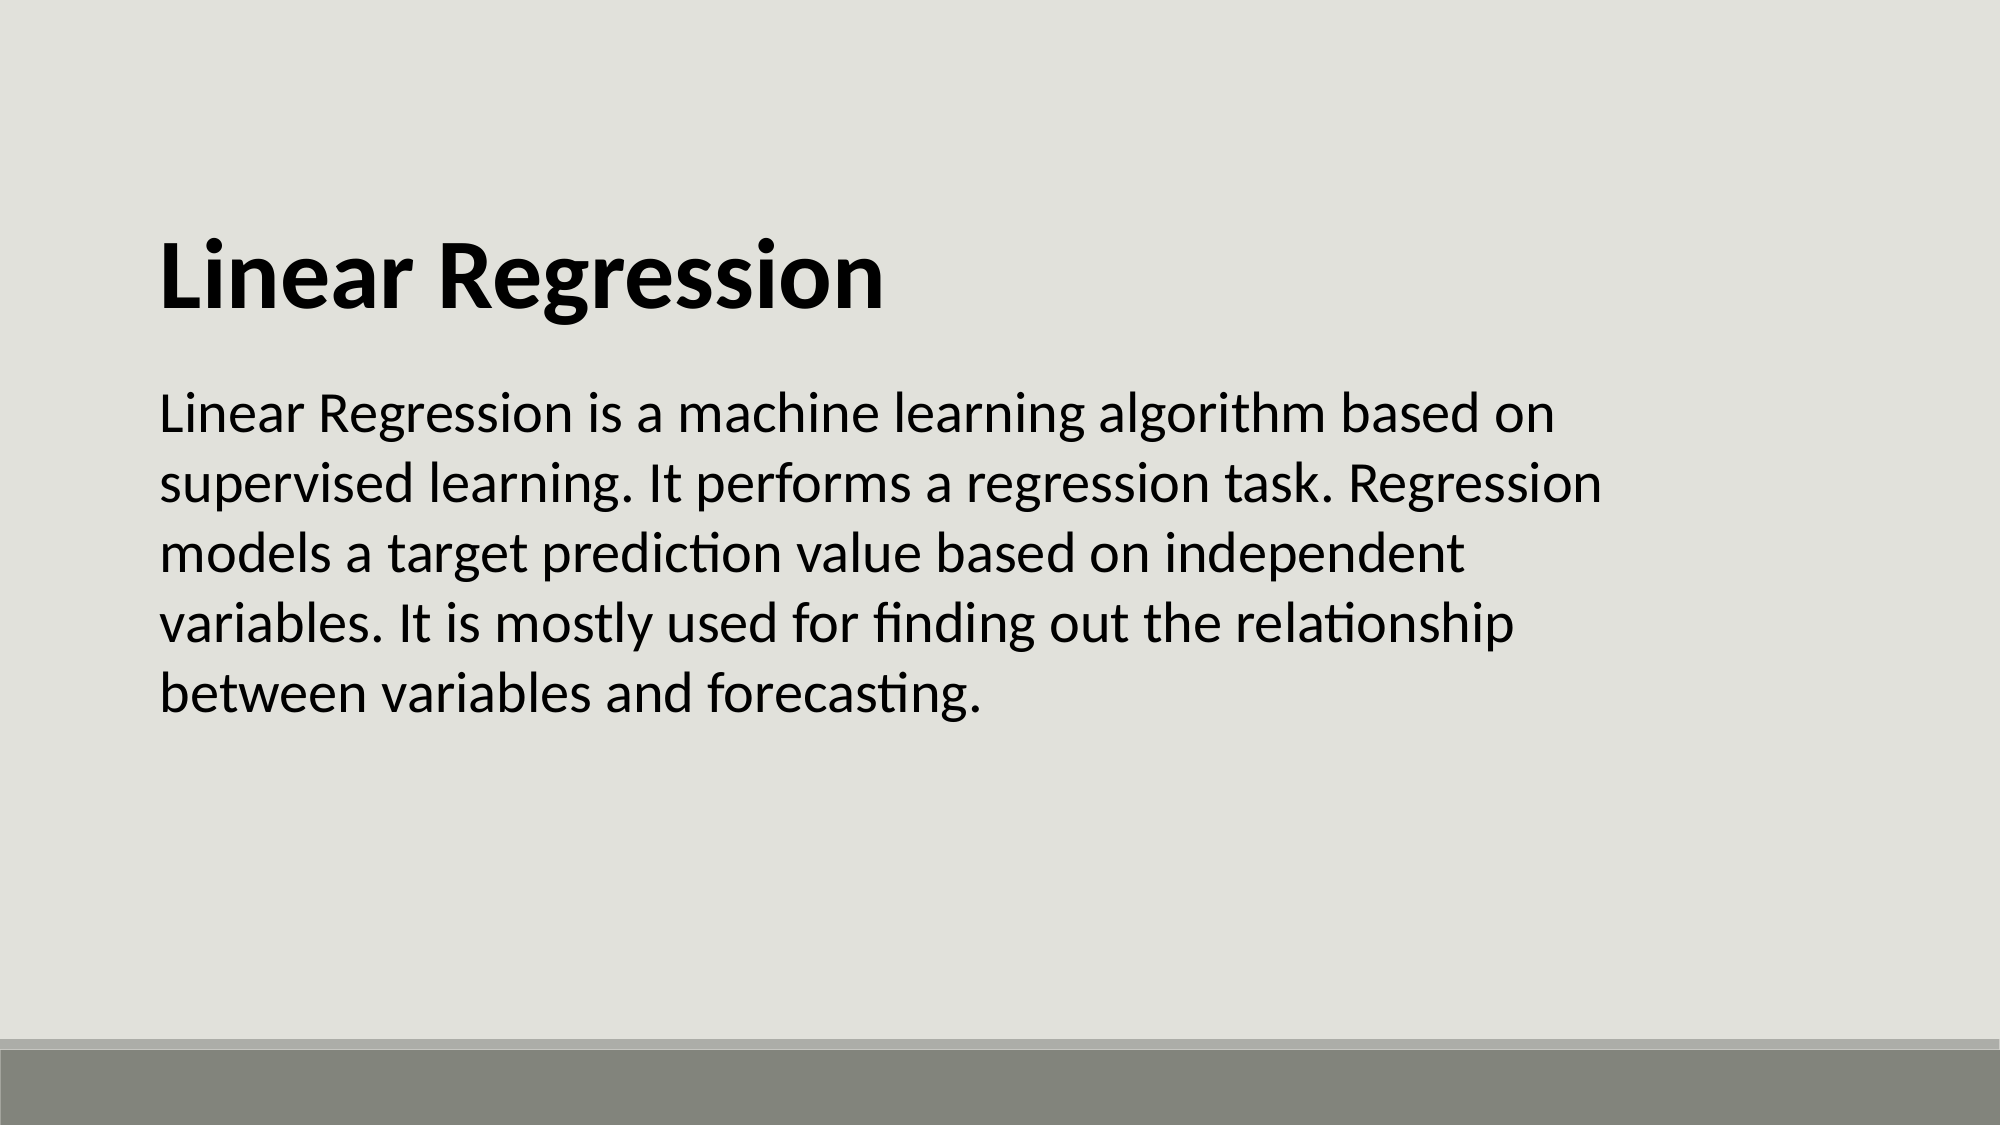

Linear Regression

Linear Regression is a machine learning algorithm based on supervised learning. It performs a regression task. Regression models a target prediction value based on independent variables. It is mostly used for finding out the relationship between variables and forecasting.